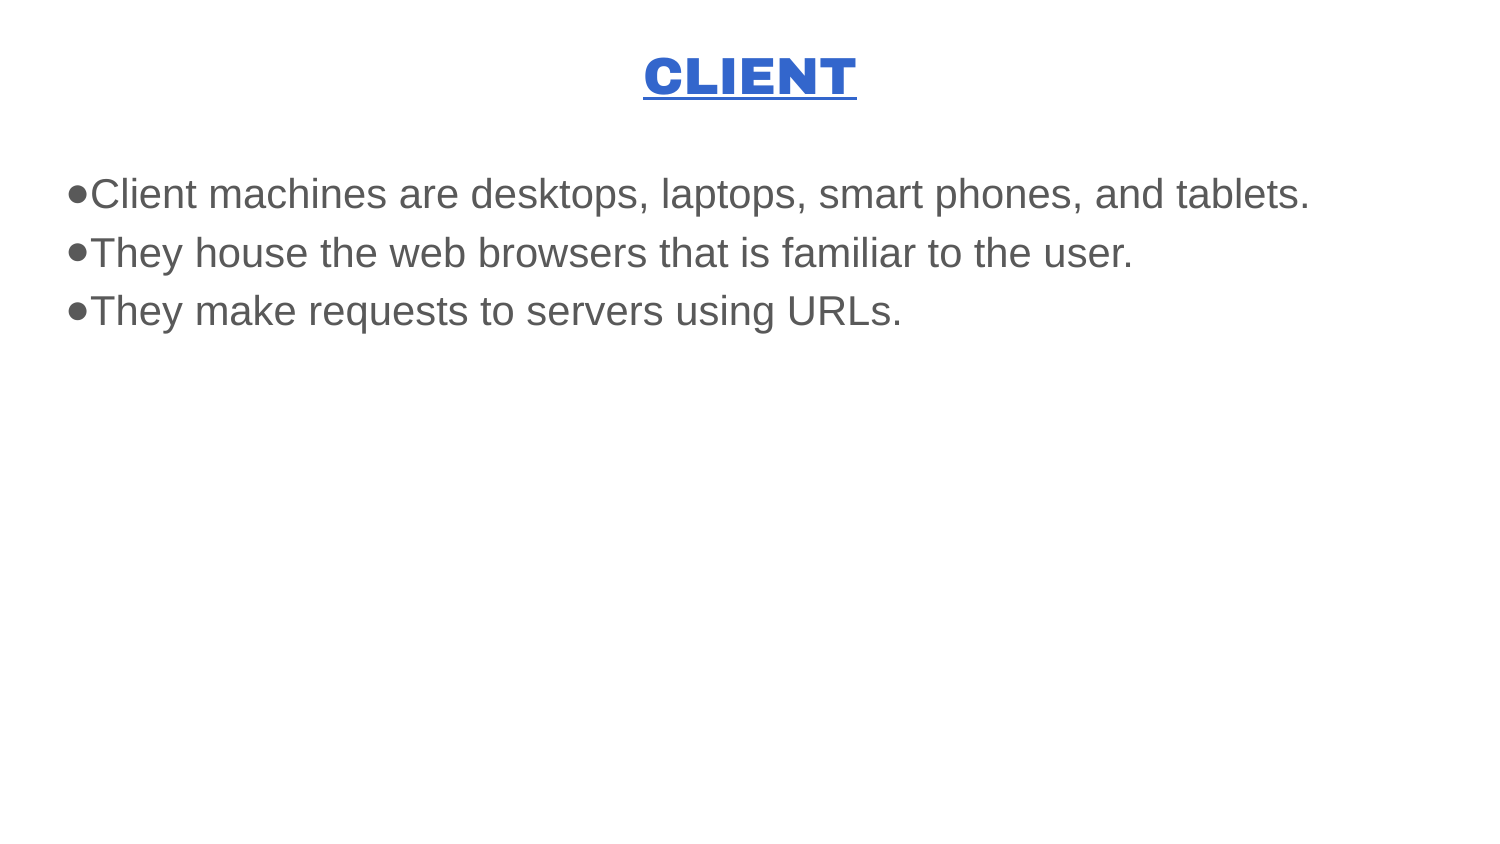

# CLIENT
Client machines are desktops, laptops, smart phones, and tablets.
They house the web browsers that is familiar to the user.
They make requests to servers using URLs.